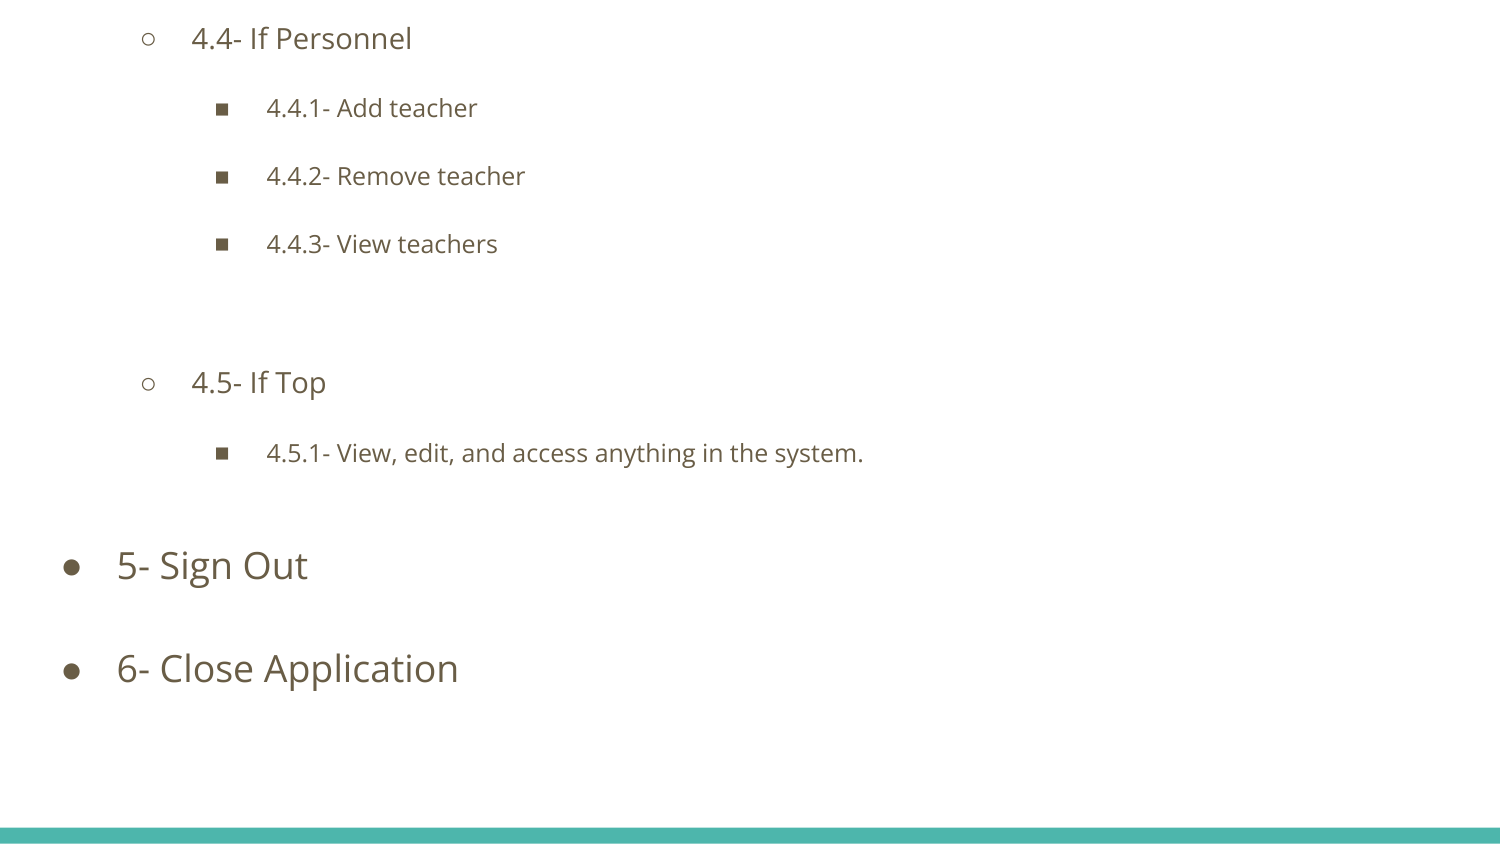

4.4- If Personnel
4.4.1- Add teacher
4.4.2- Remove teacher
4.4.3- View teachers

4.5- If Top
4.5.1- View, edit, and access anything in the system.

5- Sign Out

6- Close Application